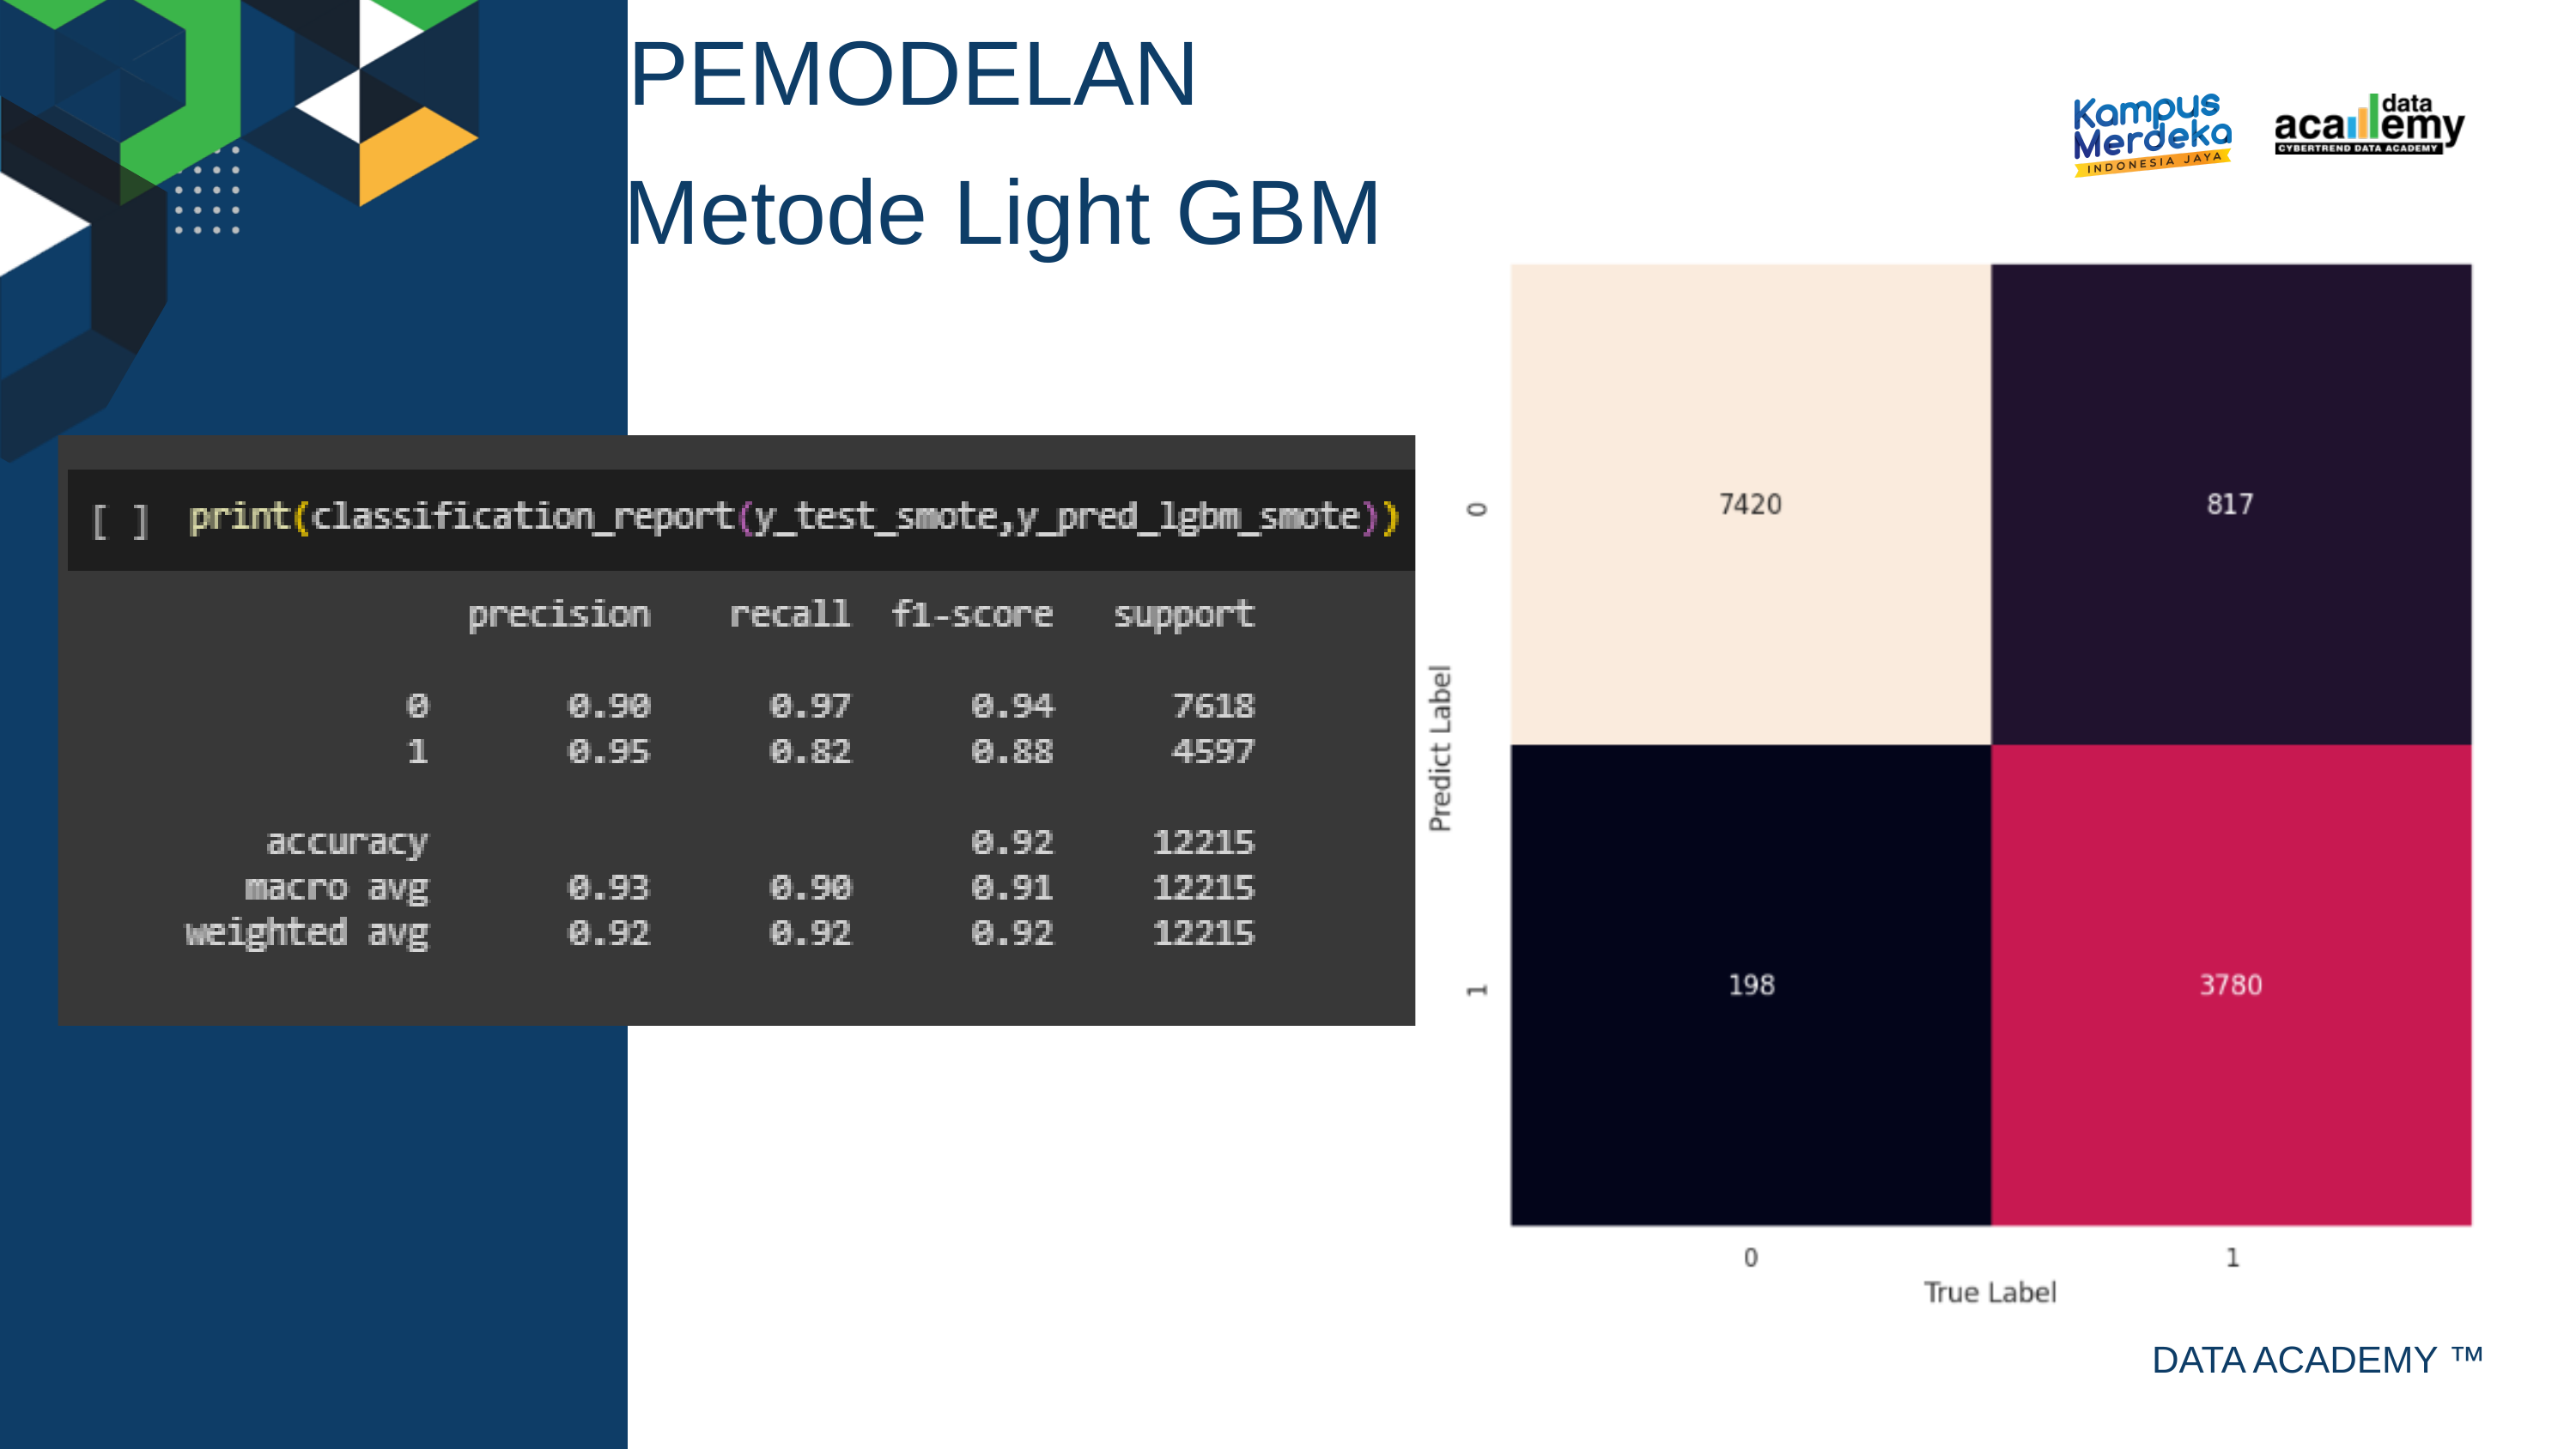

PEMODELAN

Metode Light GBM

DATA ACADEMY ™